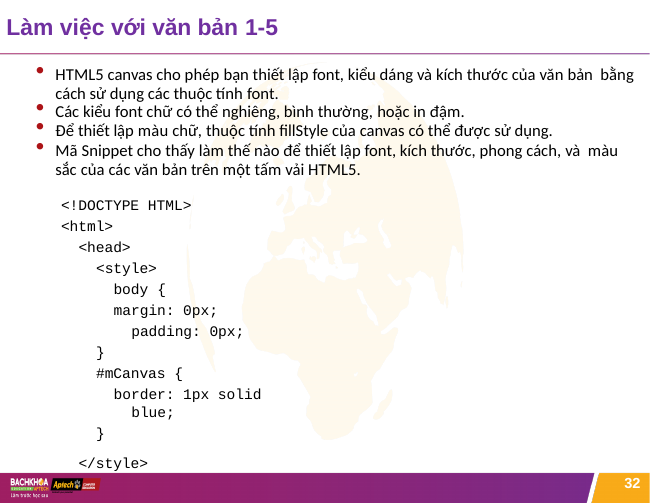

# Làm việc với văn bản 1-5
HTML5 canvas cho phép bạn thiết lập font, kiểu dáng và kích thước của văn bản  bằng cách sử dụng các thuộc tính font.
Các kiểu font chữ có thể nghiêng, bình thường, hoặc in đậm.
Để thiết lập màu chữ, thuộc tính fillStyle của canvas có thể được sử dụng.
Mã Snippet cho thấy làm thế nào để thiết lập font, kích thước, phong cách, và  màu sắc của các văn bản trên một tấm vải HTML5.

<!DOCTYPE HTML>
<html>
<head>
<style>  body {
margin: 0px;  padding: 0px;
}
#mCanvas {
border: 1px solid blue;
}
</style>
32